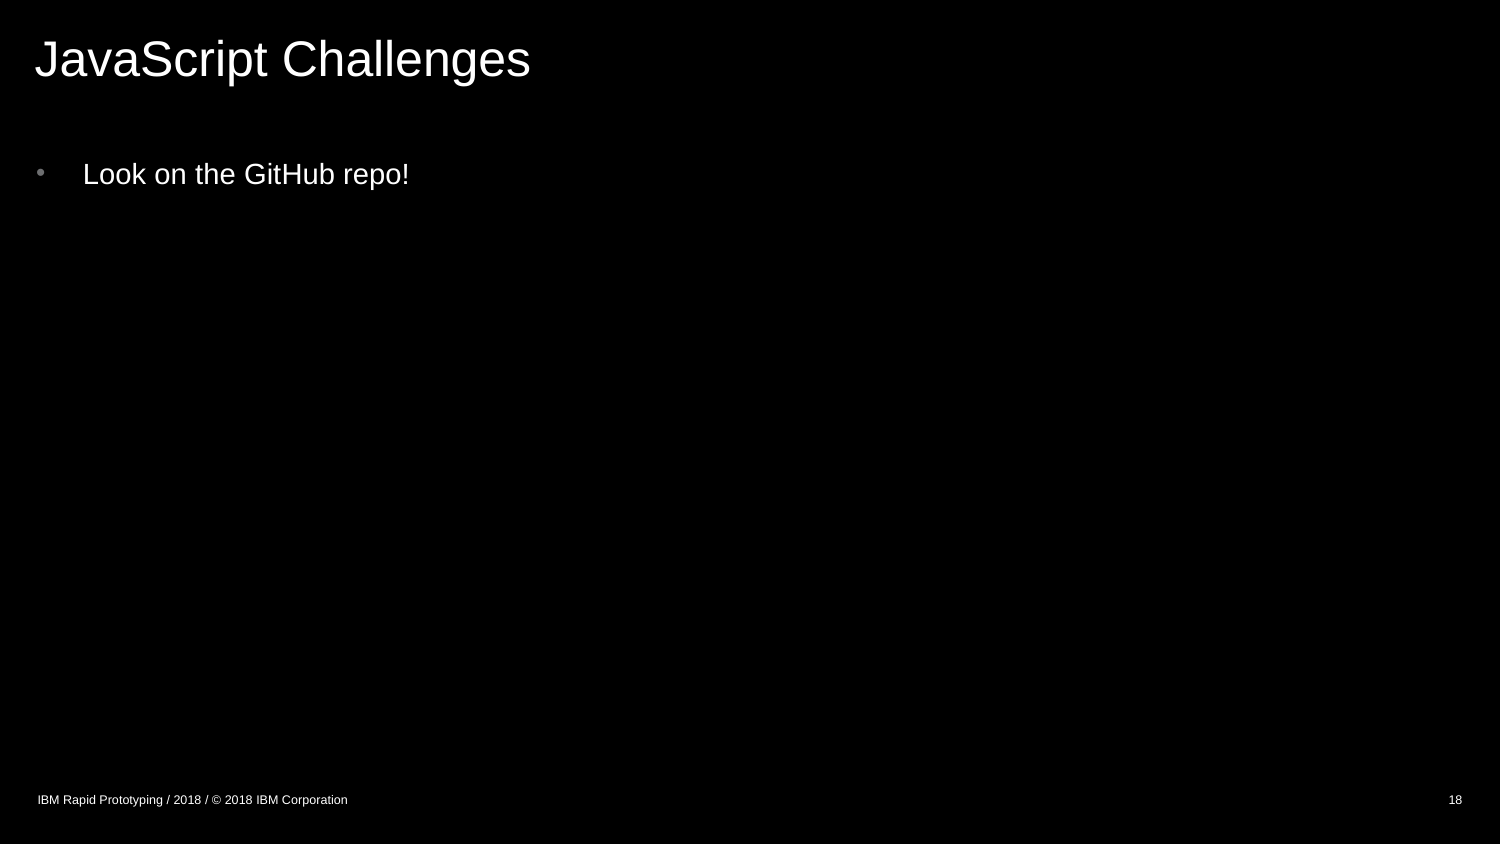

# JavaScript Challenges
Look on the GitHub repo!

IBM Rapid Prototyping / 2018 / © 2018 IBM Corporation
18